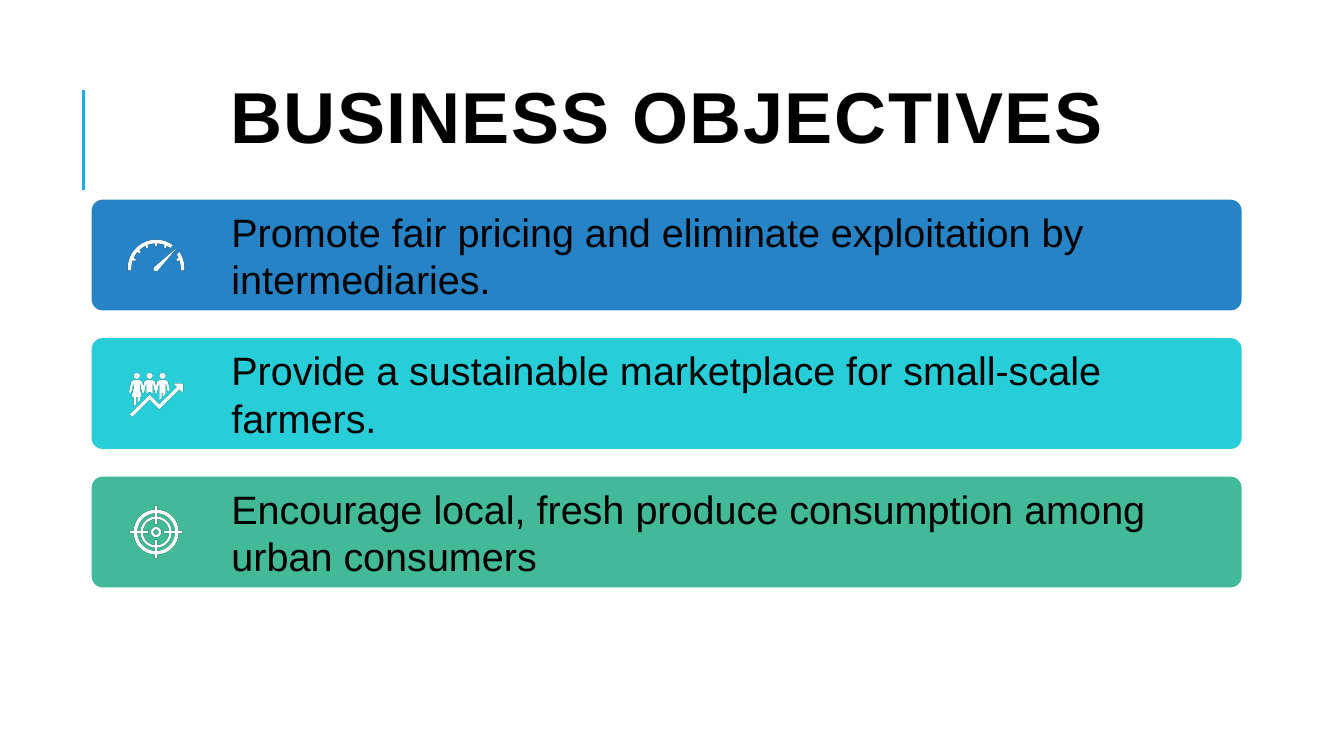

# BUSINESS OBJECTIVES
Promote fair pricing and eliminate exploitation by intermediaries.
Provide a sustainable marketplace for small-scale farmers.
Encourage local, fresh produce consumption among urban consumers